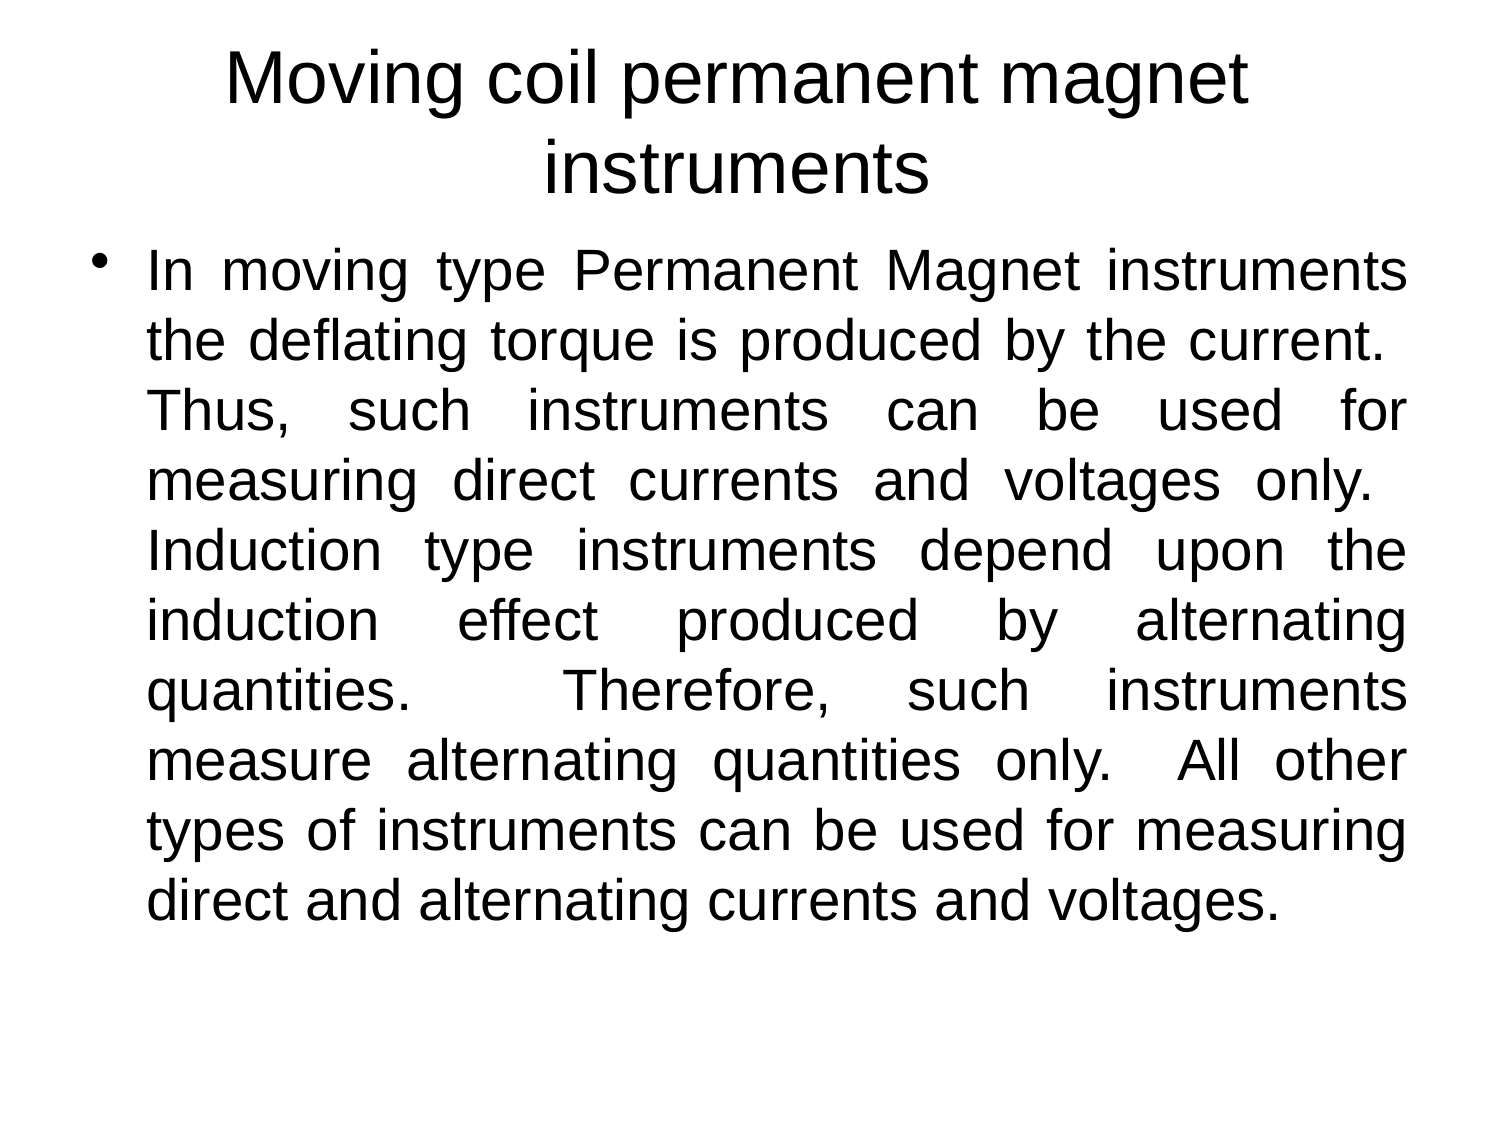

# Moving coil permanent magnet instruments
In moving type Permanent Magnet instruments the deflating torque is produced by the current.  Thus, such instruments can be used for measuring direct currents and voltages only.  Induction type instruments depend upon the induction effect produced by alternating quantities.  Therefore, such instruments measure alternating quantities only.  All other types of instruments can be used for measuring direct and alternating currents and voltages.